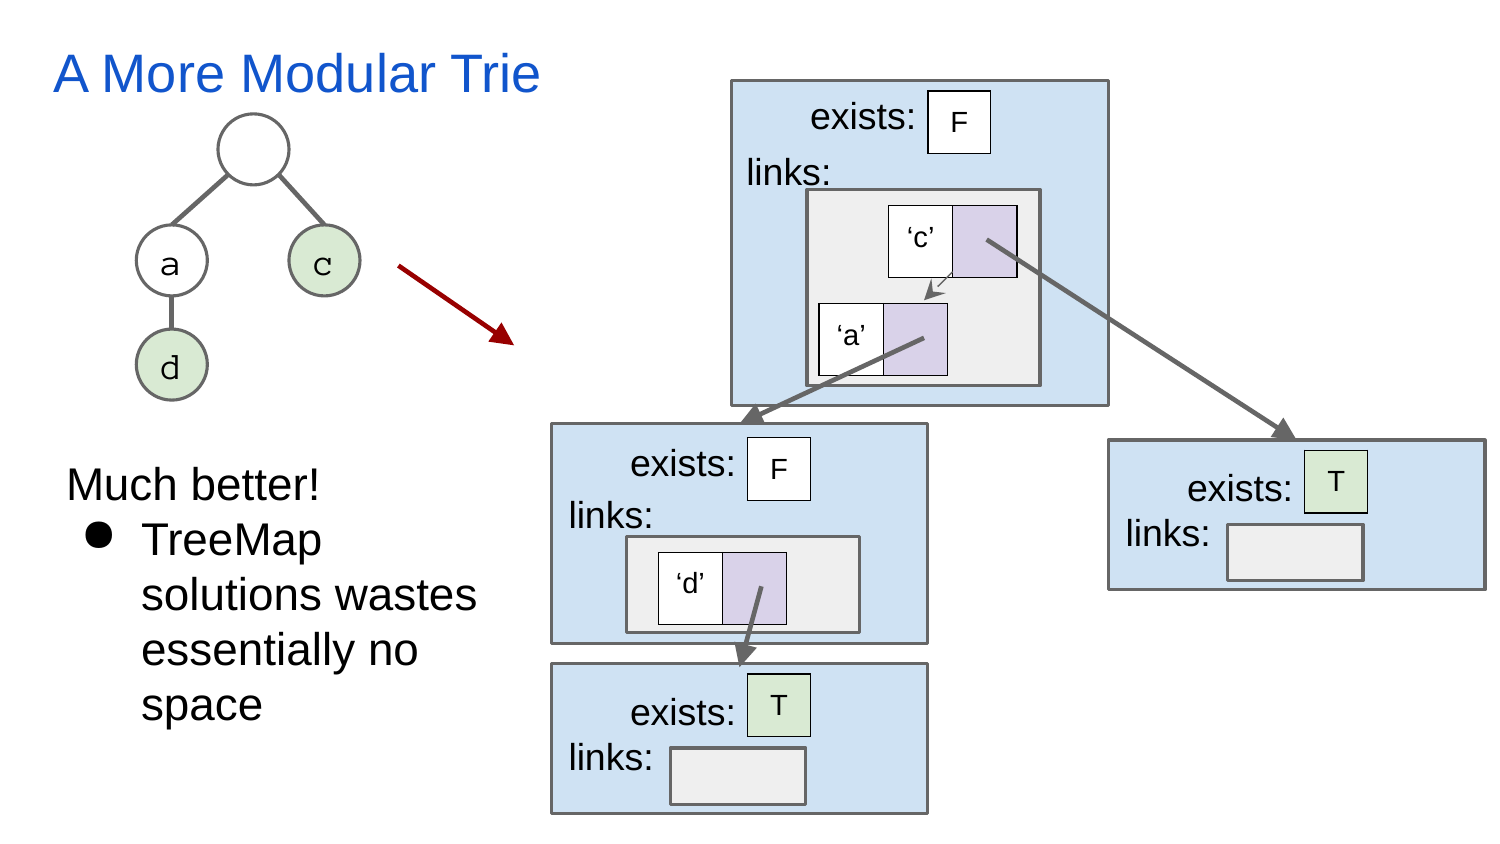

# A More Modular Trie
exists:

| F |
| --- |

links:

| ‘c’ |  |
| --- | --- |
a
c
| ‘a’ |  |
| --- | --- |
d

exists:
| F |
| --- |
Much better!
TreeMap solutions wastes essentially no space

exists:
| T |
| --- |
links:
links:

| ‘d’ |  |
| --- | --- |

exists:
| T |
| --- |
links: